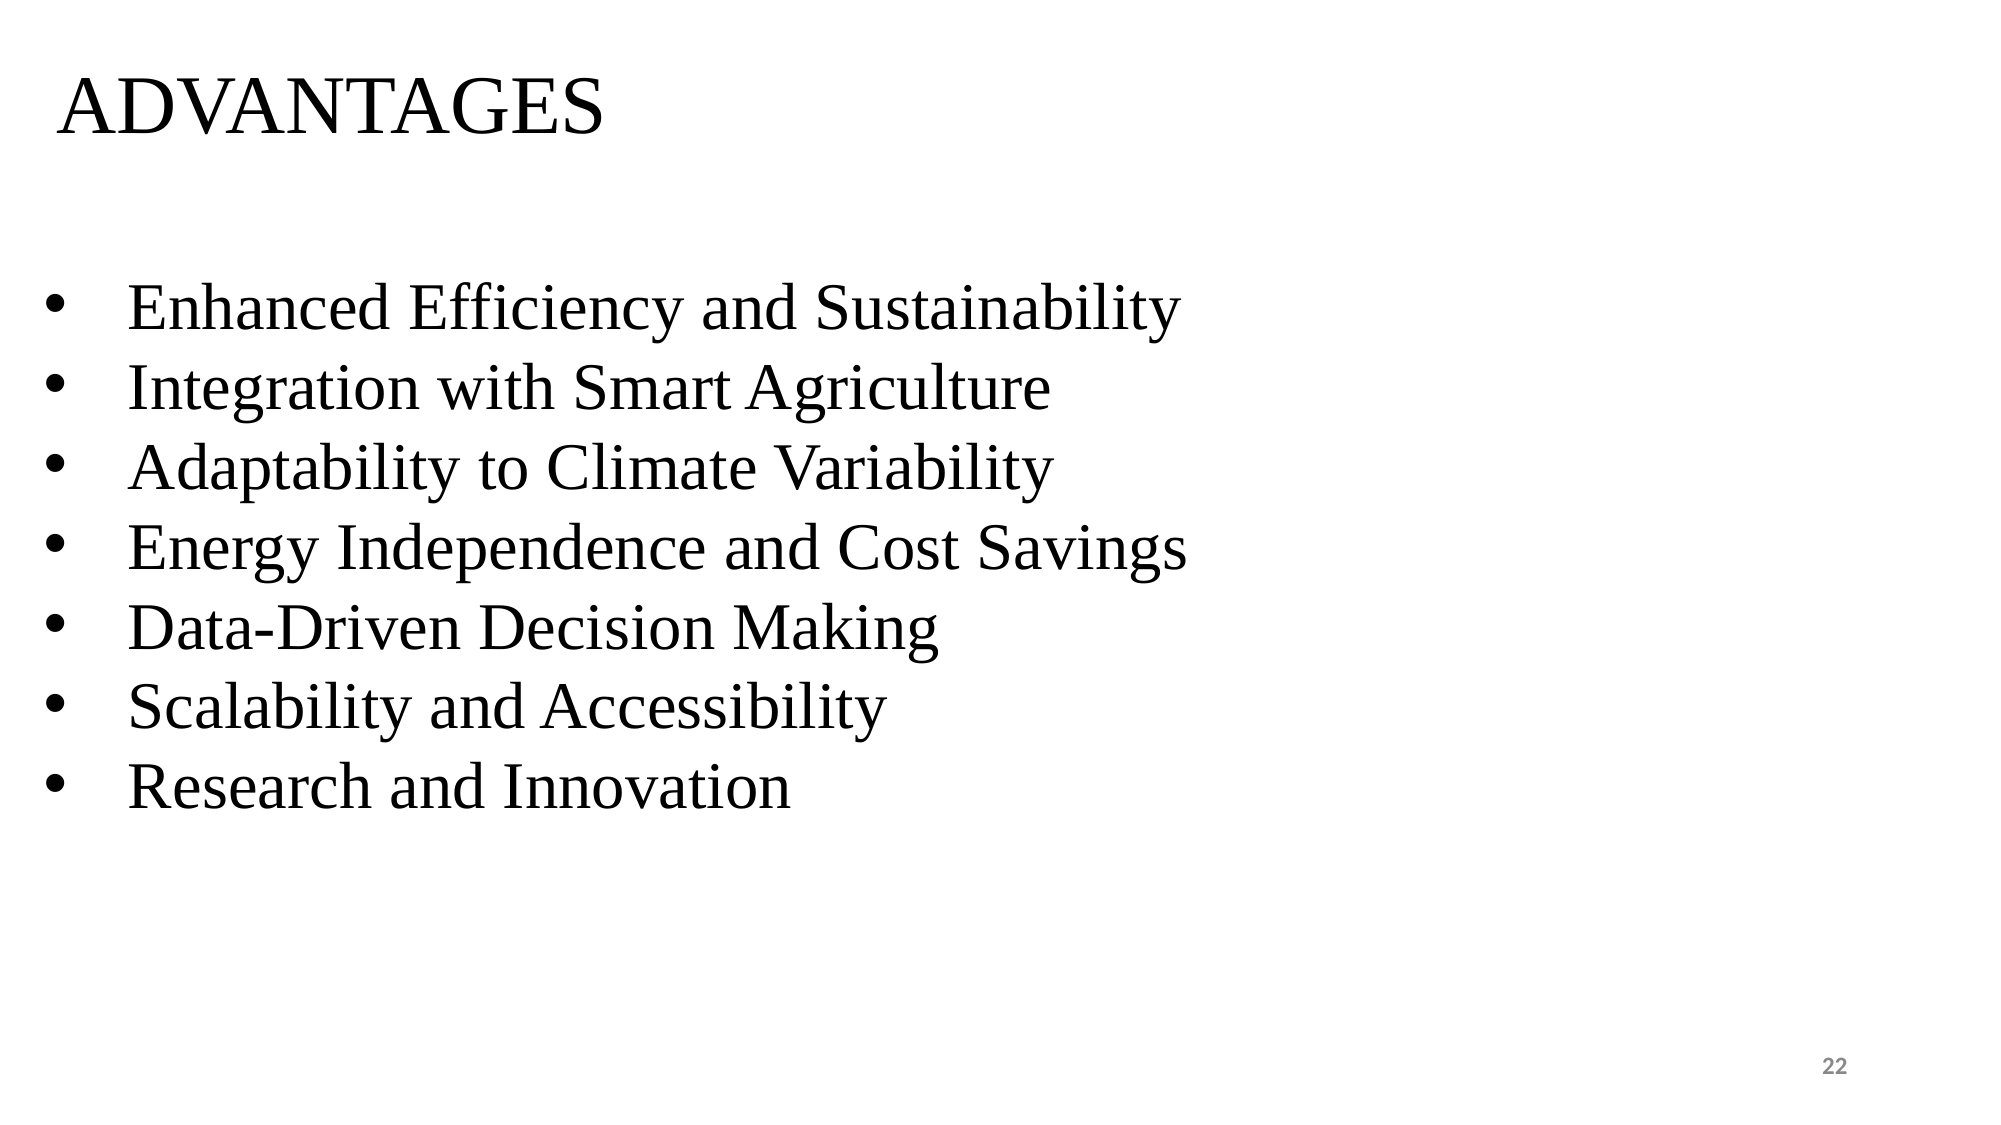

ADVANTAGES
Enhanced Efficiency and Sustainability
Integration with Smart Agriculture
Adaptability to Climate Variability
Energy Independence and Cost Savings
Data-Driven Decision Making
Scalability and Accessibility
Research and Innovation
22